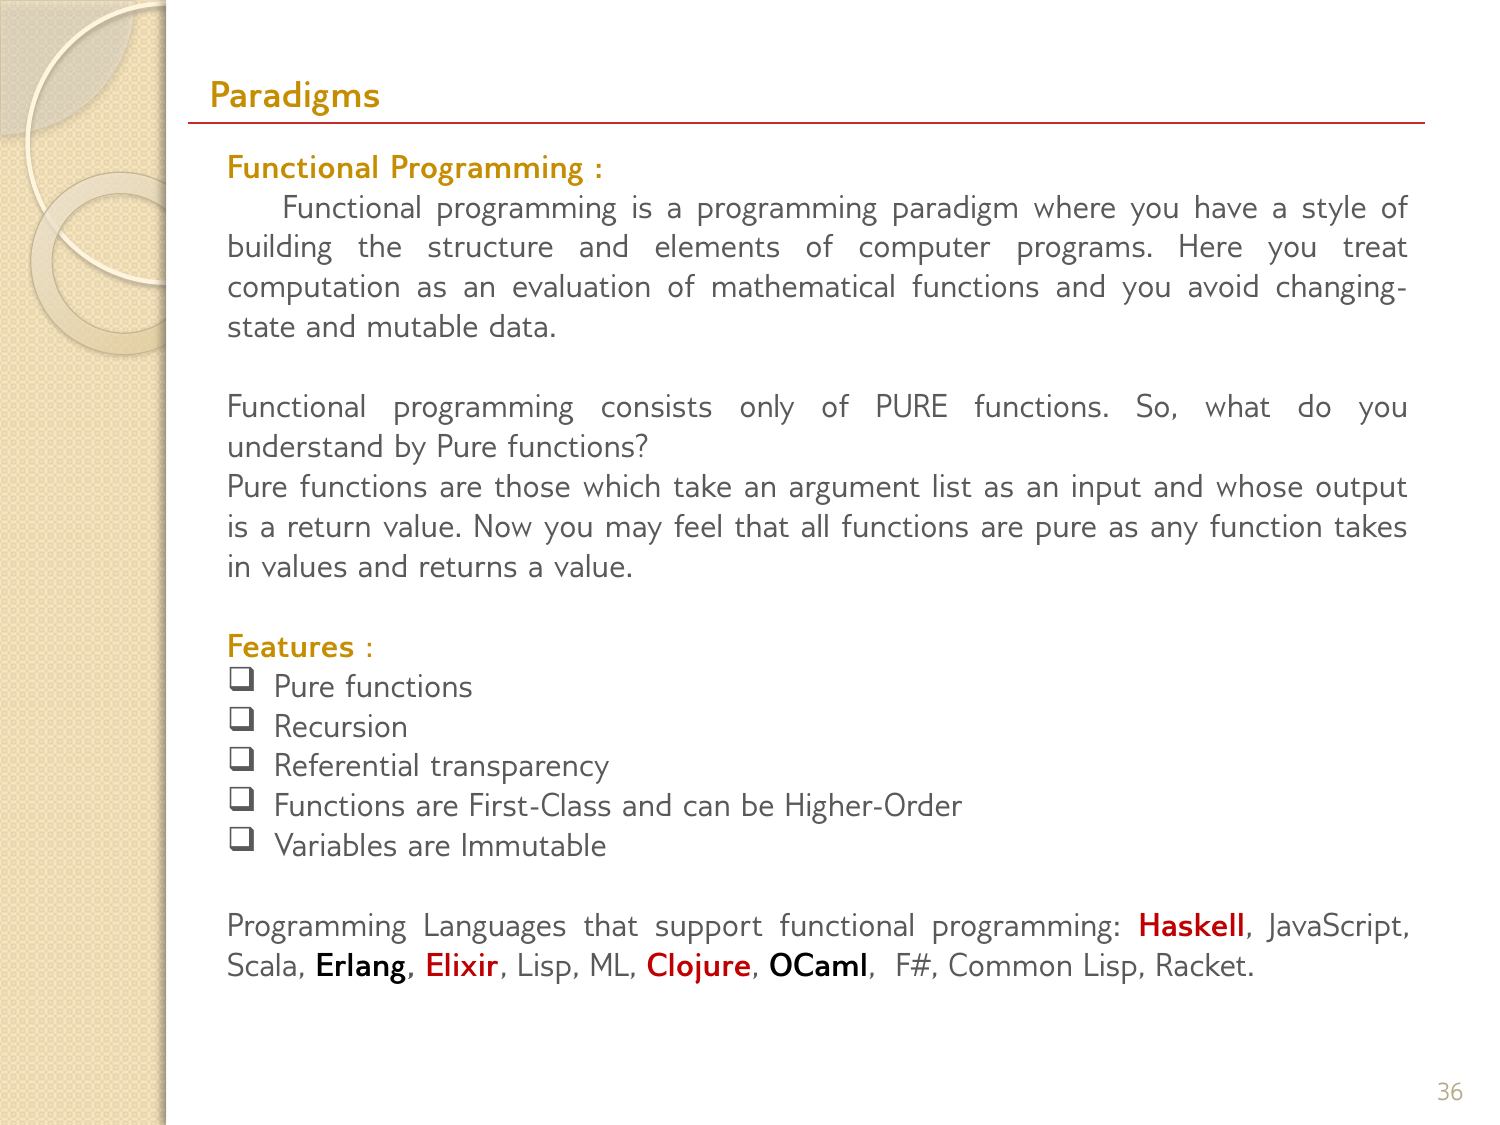

Paradigms
Functional Programming :
    Functional programming is a programming paradigm where you have a style of building the structure and elements of computer programs. Here you treat computation as an evaluation of mathematical functions and you avoid changing-state and mutable data.

Functional programming consists only of PURE functions. So, what do you understand by Pure functions?
Pure functions are those which take an argument list as an input and whose output is a return value. Now you may feel that all functions are pure as any function takes in values and returns a value.

Features :
Pure functions
Recursion
Referential transparency
Functions are First-Class and can be Higher-Order
Variables are Immutable

Programming Languages that support functional programming: Haskell, JavaScript, Scala, Erlang, Elixir, Lisp, ML, Clojure, OCaml,  F#, Common Lisp, Racket.
36